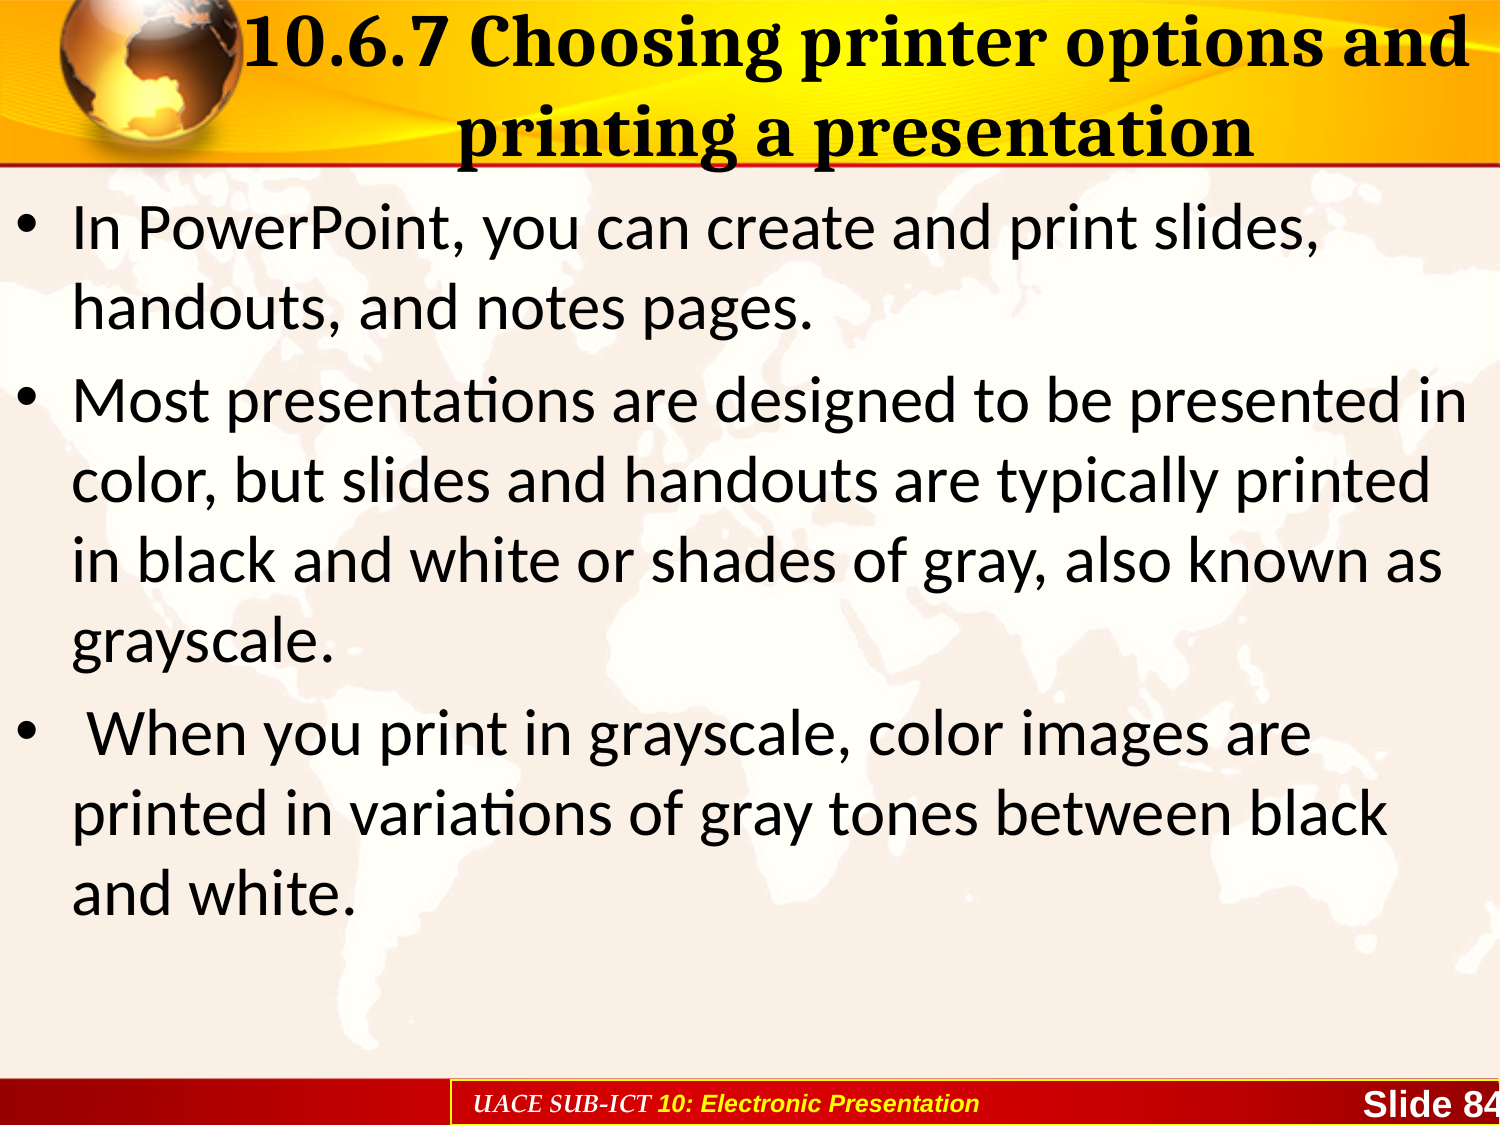

# 10.6.7 Choosing printer options and printing a presentation
In PowerPoint, you can create and print slides, handouts, and notes pages.
Most presentations are designed to be presented in color, but slides and handouts are typically printed in black and white or shades of gray, also known as grayscale.
 When you print in grayscale, color images are printed in variations of gray tones between black and white.